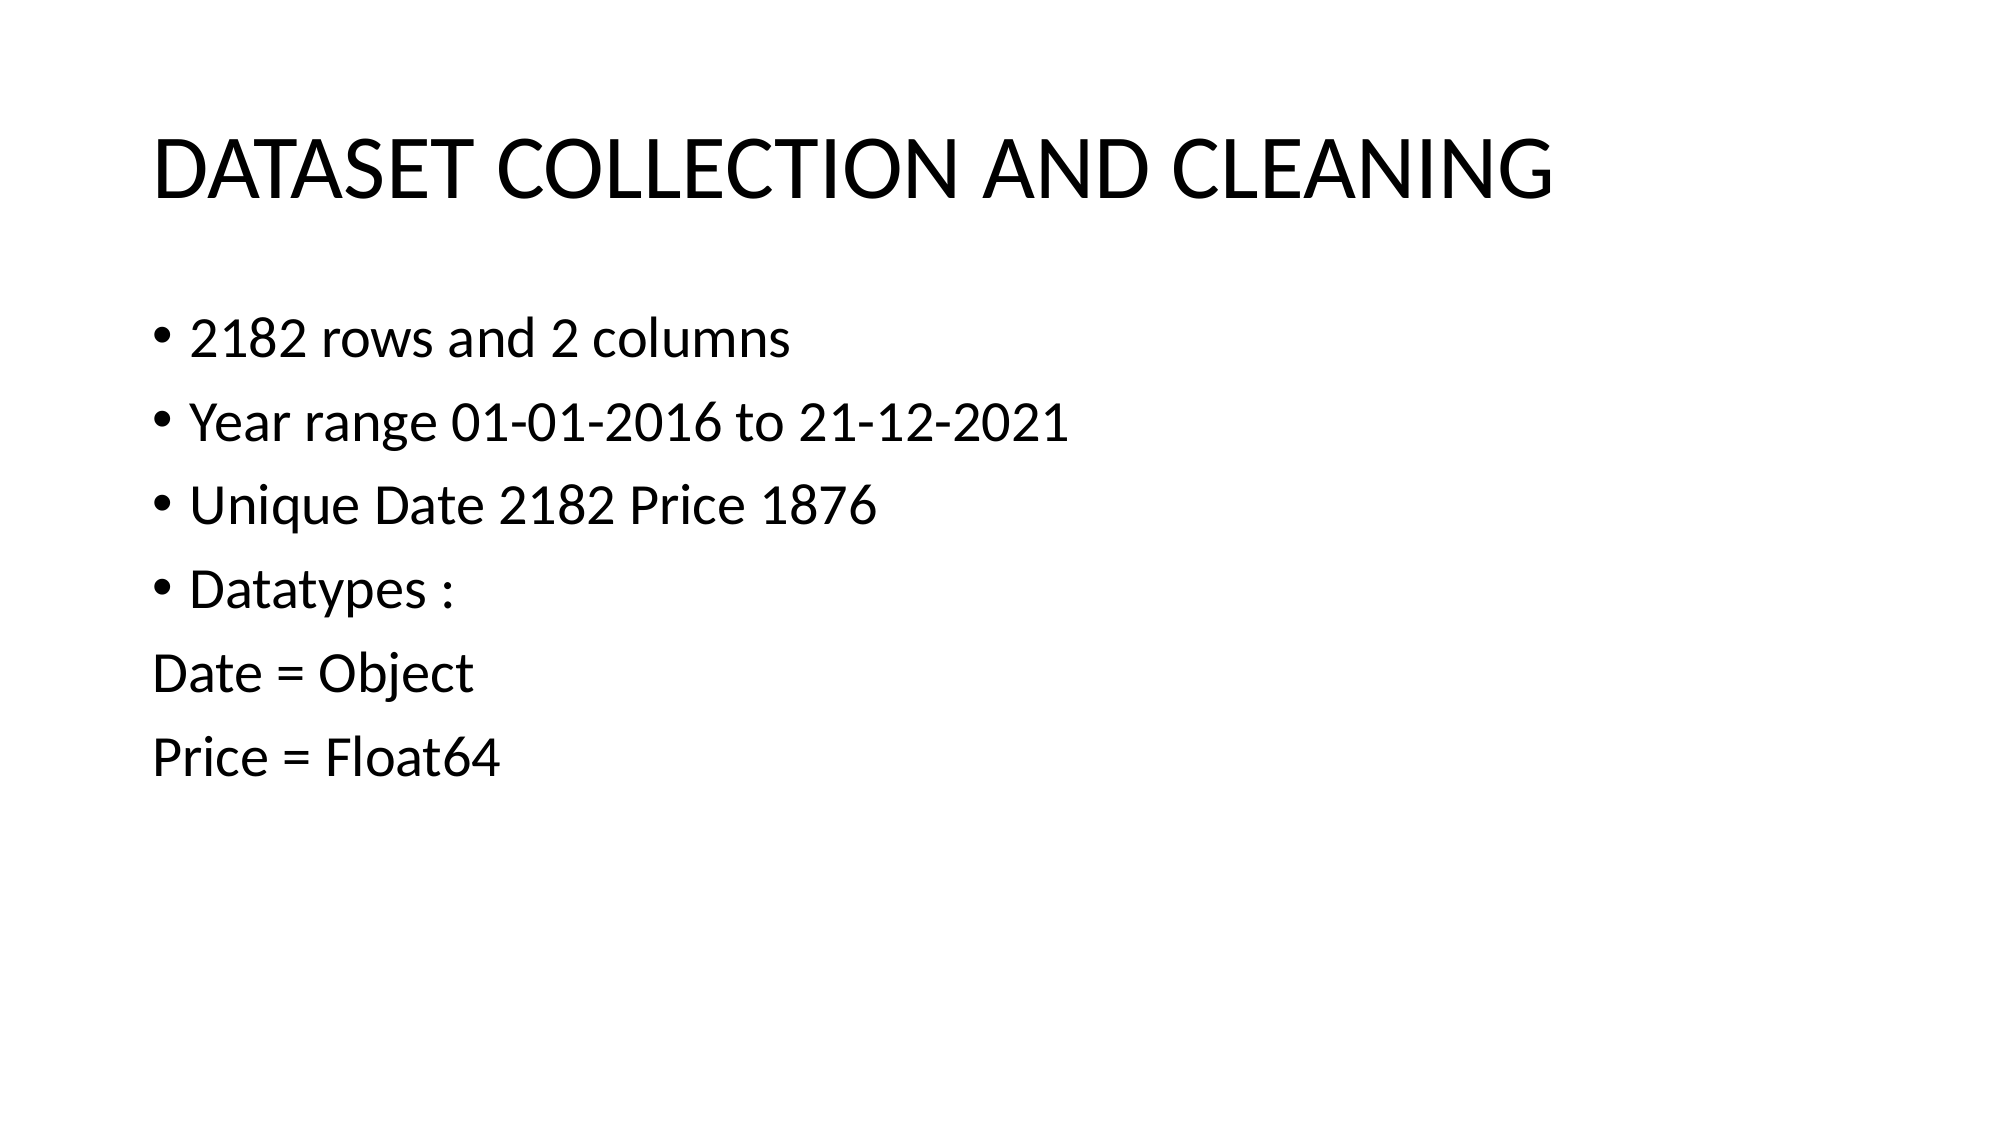

# DATASET COLLECTION AND CLEANING
2182 rows and 2 columns
Year range 01-01-2016 to 21-12-2021
Unique Date 2182 Price 1876
Datatypes :
Date = Object
Price = Float64